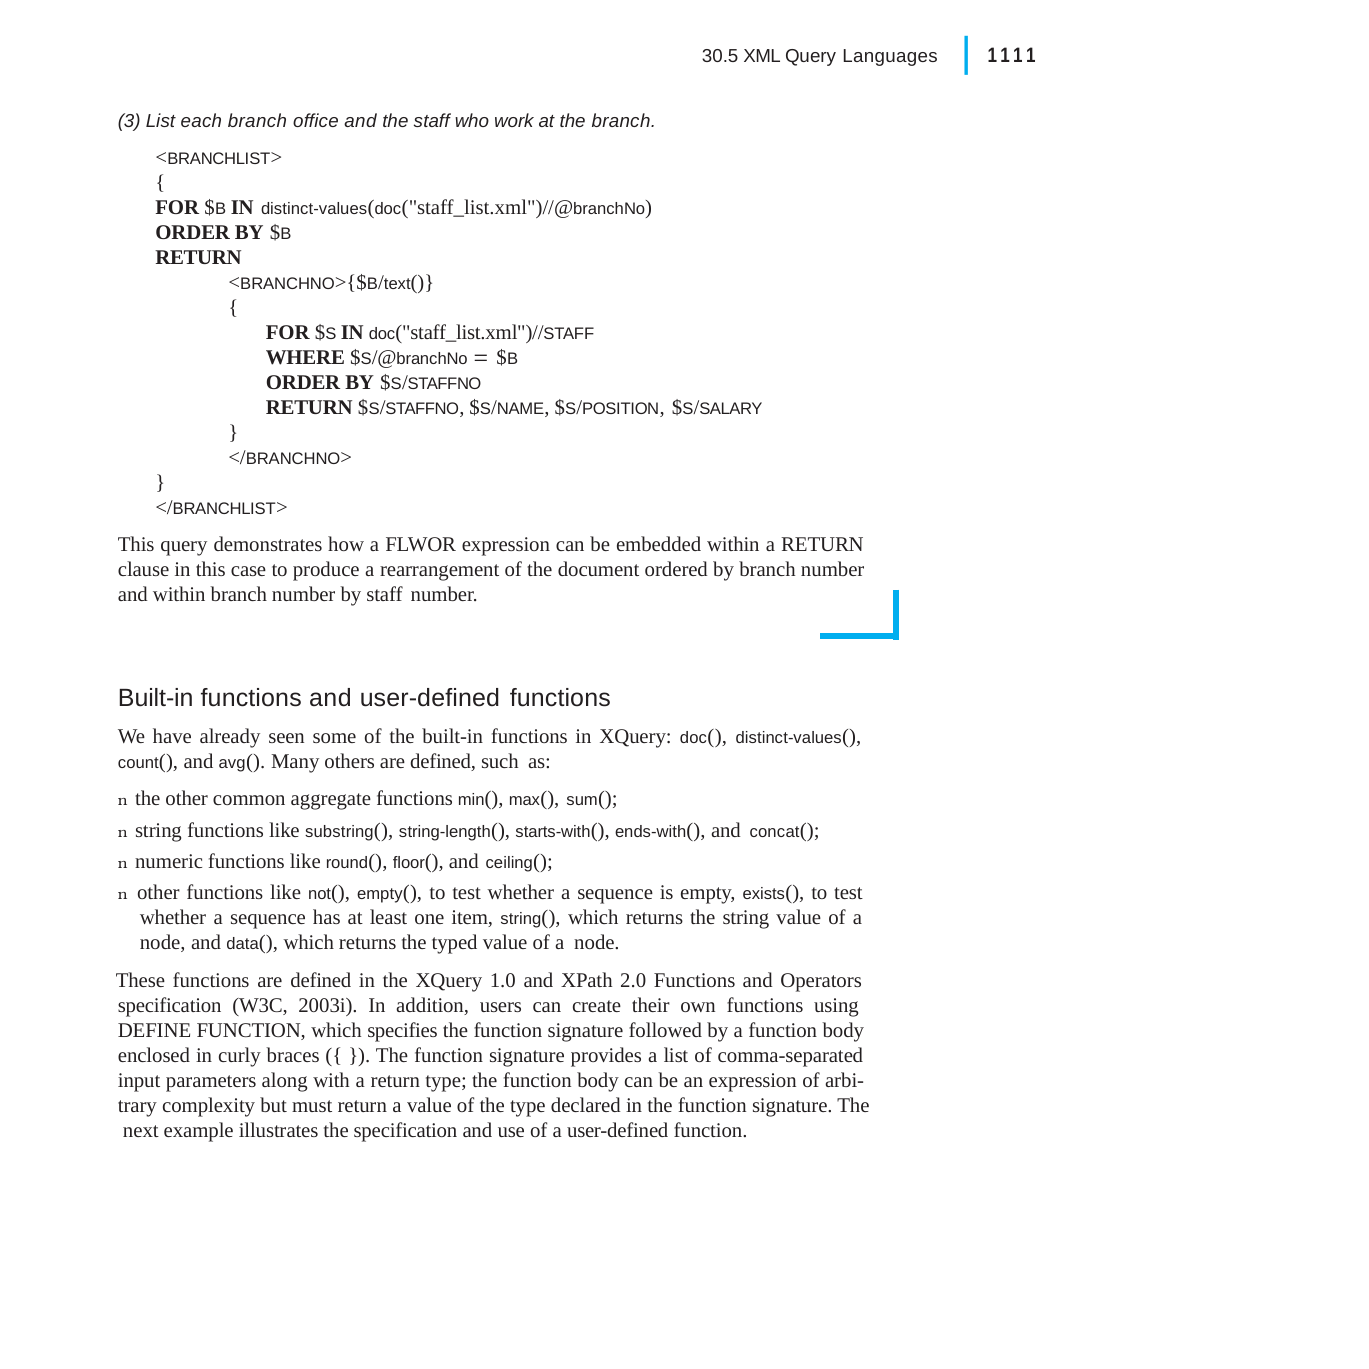

|
1111
30.5 XML Query Languages
(3) List each branch office and the staff who work at the branch.
<BRANCHLIST>
{
FOR $B IN distinct-values(doc("staff_list.xml")//@branchNo)
ORDER BY $B
RETURN
<BRANCHNO>{$B/text()}
{
FOR $S IN doc("staff_list.xml")//STAFF
WHERE $S/@branchNo = $B
ORDER BY $S/STAFFNO
RETURN $S/STAFFNO, $S/NAME, $S/POSITION, $S/SALARY
}
</BRANCHNO>
}
</BRANCHLIST>
This query demonstrates how a FLWOR expression can be embedded within a RETURN  clause in this case to produce a rearrangement of the document ordered by branch number  and within branch number by staff number.

Built-in functions and user-defined functions
We have already seen some of the built-in functions in XQuery: doc(), distinct-values(),  count(), and avg(). Many others are defined, such as:
n the other common aggregate functions min(), max(), sum();
n string functions like substring(), string-length(), starts-with(), ends-with(), and concat();
n numeric functions like round(), floor(), and ceiling();
n other functions like not(), empty(), to test whether a sequence is empty, exists(), to test  whether a sequence has at least one item, string(), which returns the string value of a  node, and data(), which returns the typed value of a node.
These functions are defined in the XQuery 1.0 and XPath 2.0 Functions and Operators  specification (W3C, 2003i). In addition, users can create their own functions using  DEFINE FUNCTION, which specifies the function signature followed by a function body  enclosed in curly braces ({ }). The function signature provides a list of comma-separated  input parameters along with a return type; the function body can be an expression of arbi-  trary complexity but must return a value of the type declared in the function signature. The  next example illustrates the specification and use of a user-defined function.